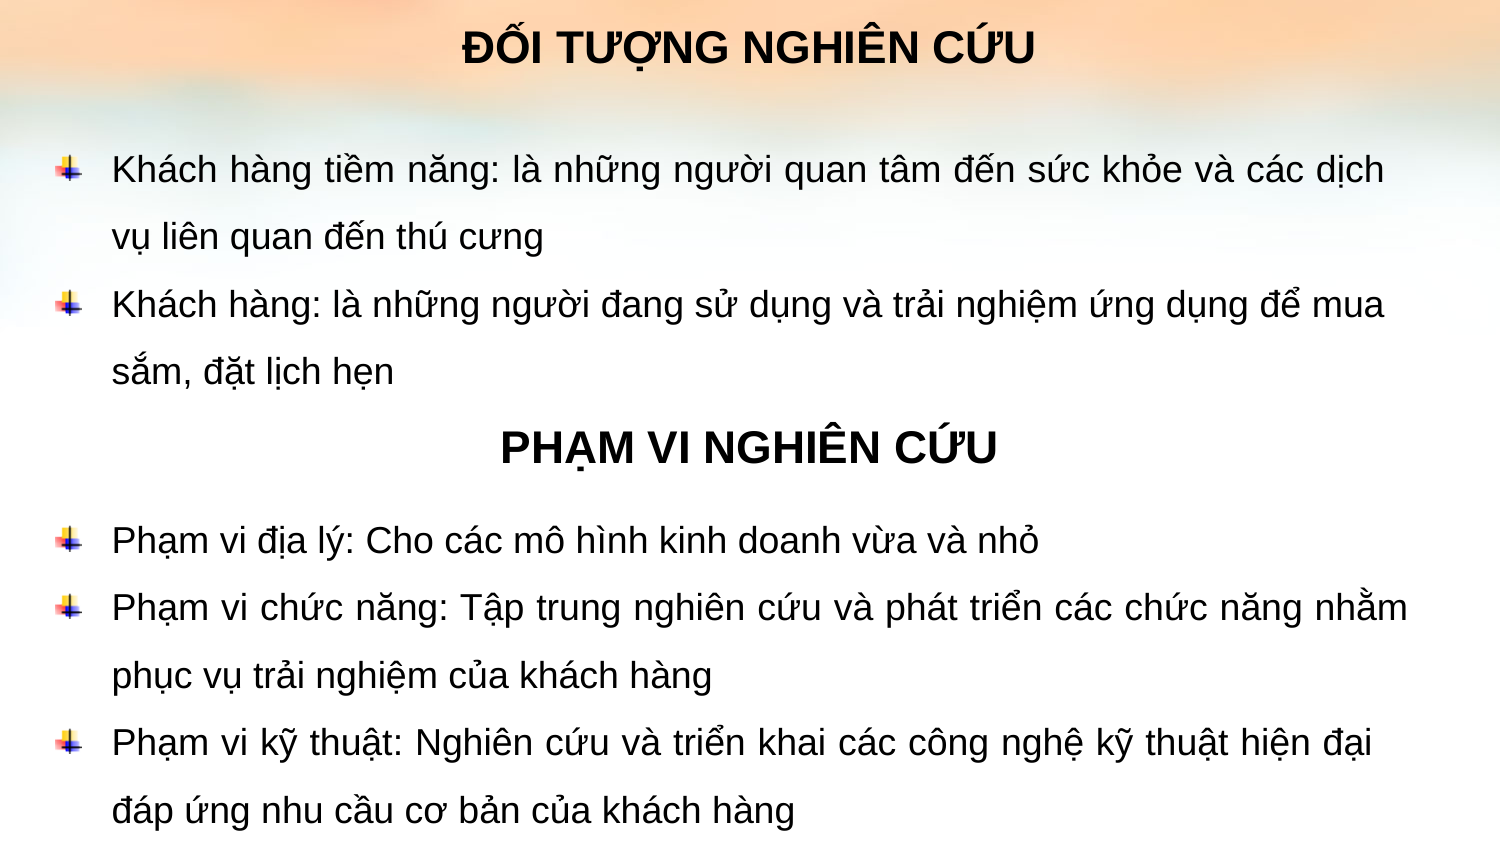

ĐỐI TƯỢNG NGHIÊN CỨU
Khách hàng tiềm năng: là những người quan tâm đến sức khỏe và các dịch vụ liên quan đến thú cưng
Khách hàng: là những người đang sử dụng và trải nghiệm ứng dụng để mua sắm, đặt lịch hẹn

PHẠM VI NGHIÊN CỨU
Phạm vi địa lý: Cho các mô hình kinh doanh vừa và nhỏ
Phạm vi chức năng: Tập trung nghiên cứu và phát triển các chức năng nhằm phục vụ trải nghiệm của khách hàng
Phạm vi kỹ thuật: Nghiên cứu và triển khai các công nghệ kỹ thuật hiện đại    đáp ứng nhu cầu cơ bản của khách hàng